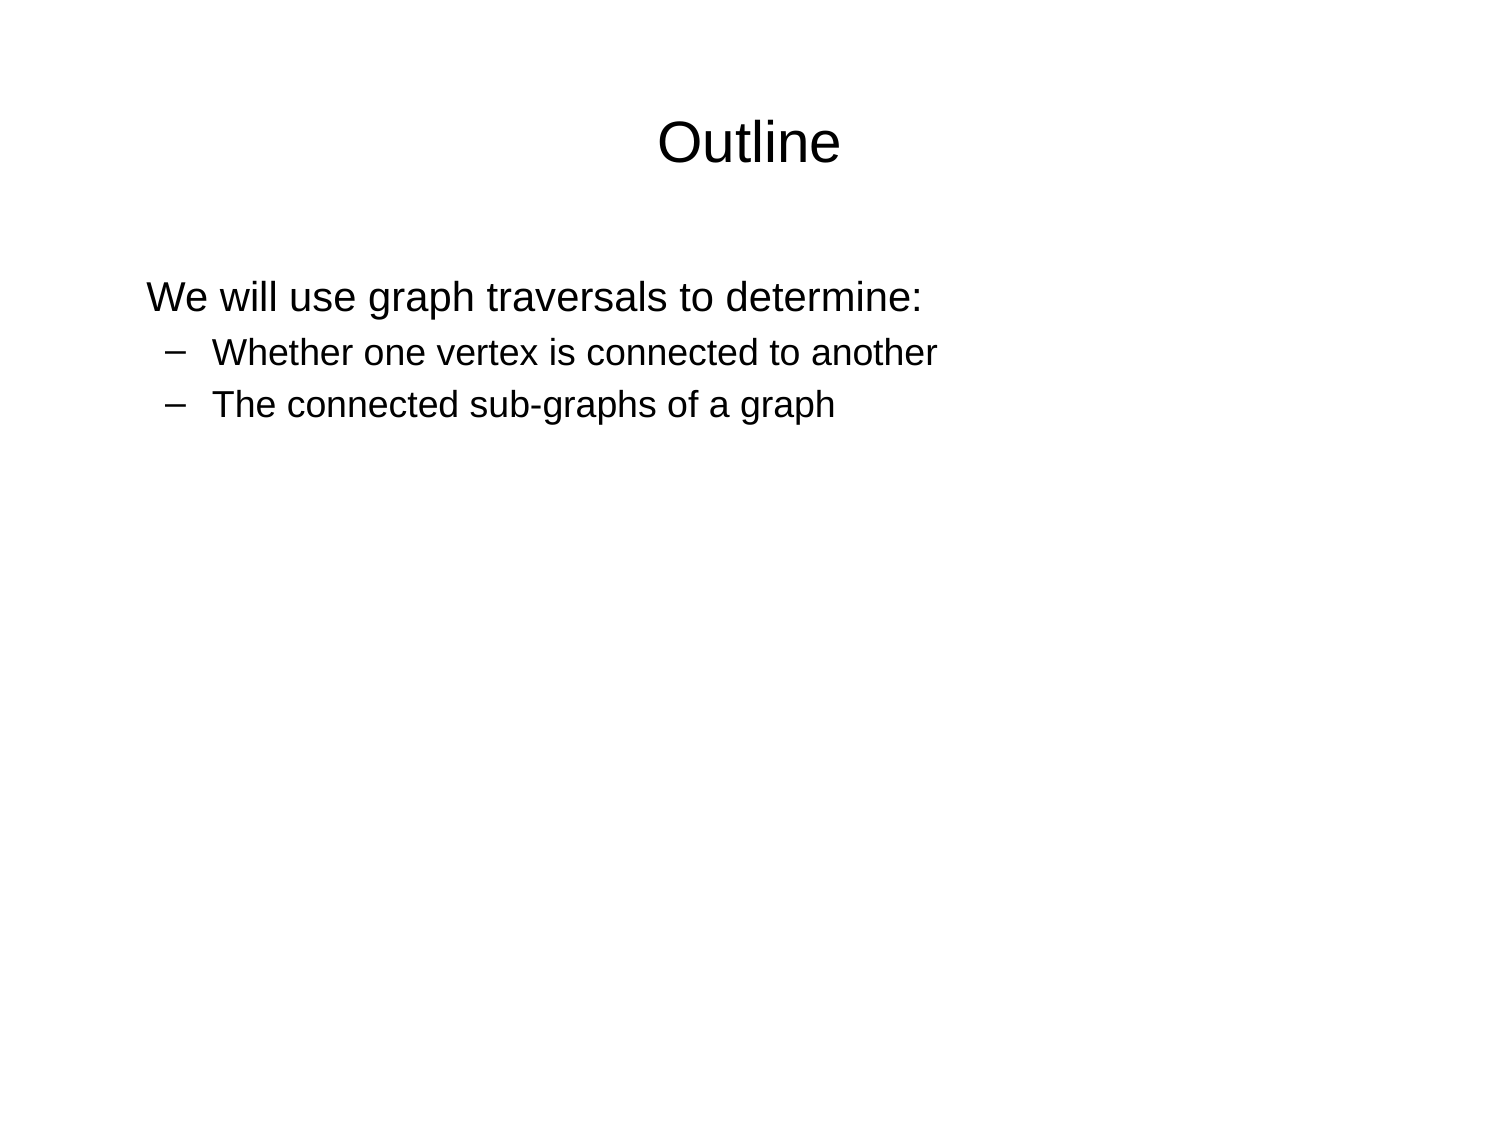

# Outline
	We will use graph traversals to determine:
Whether one vertex is connected to another
The connected sub-graphs of a graph